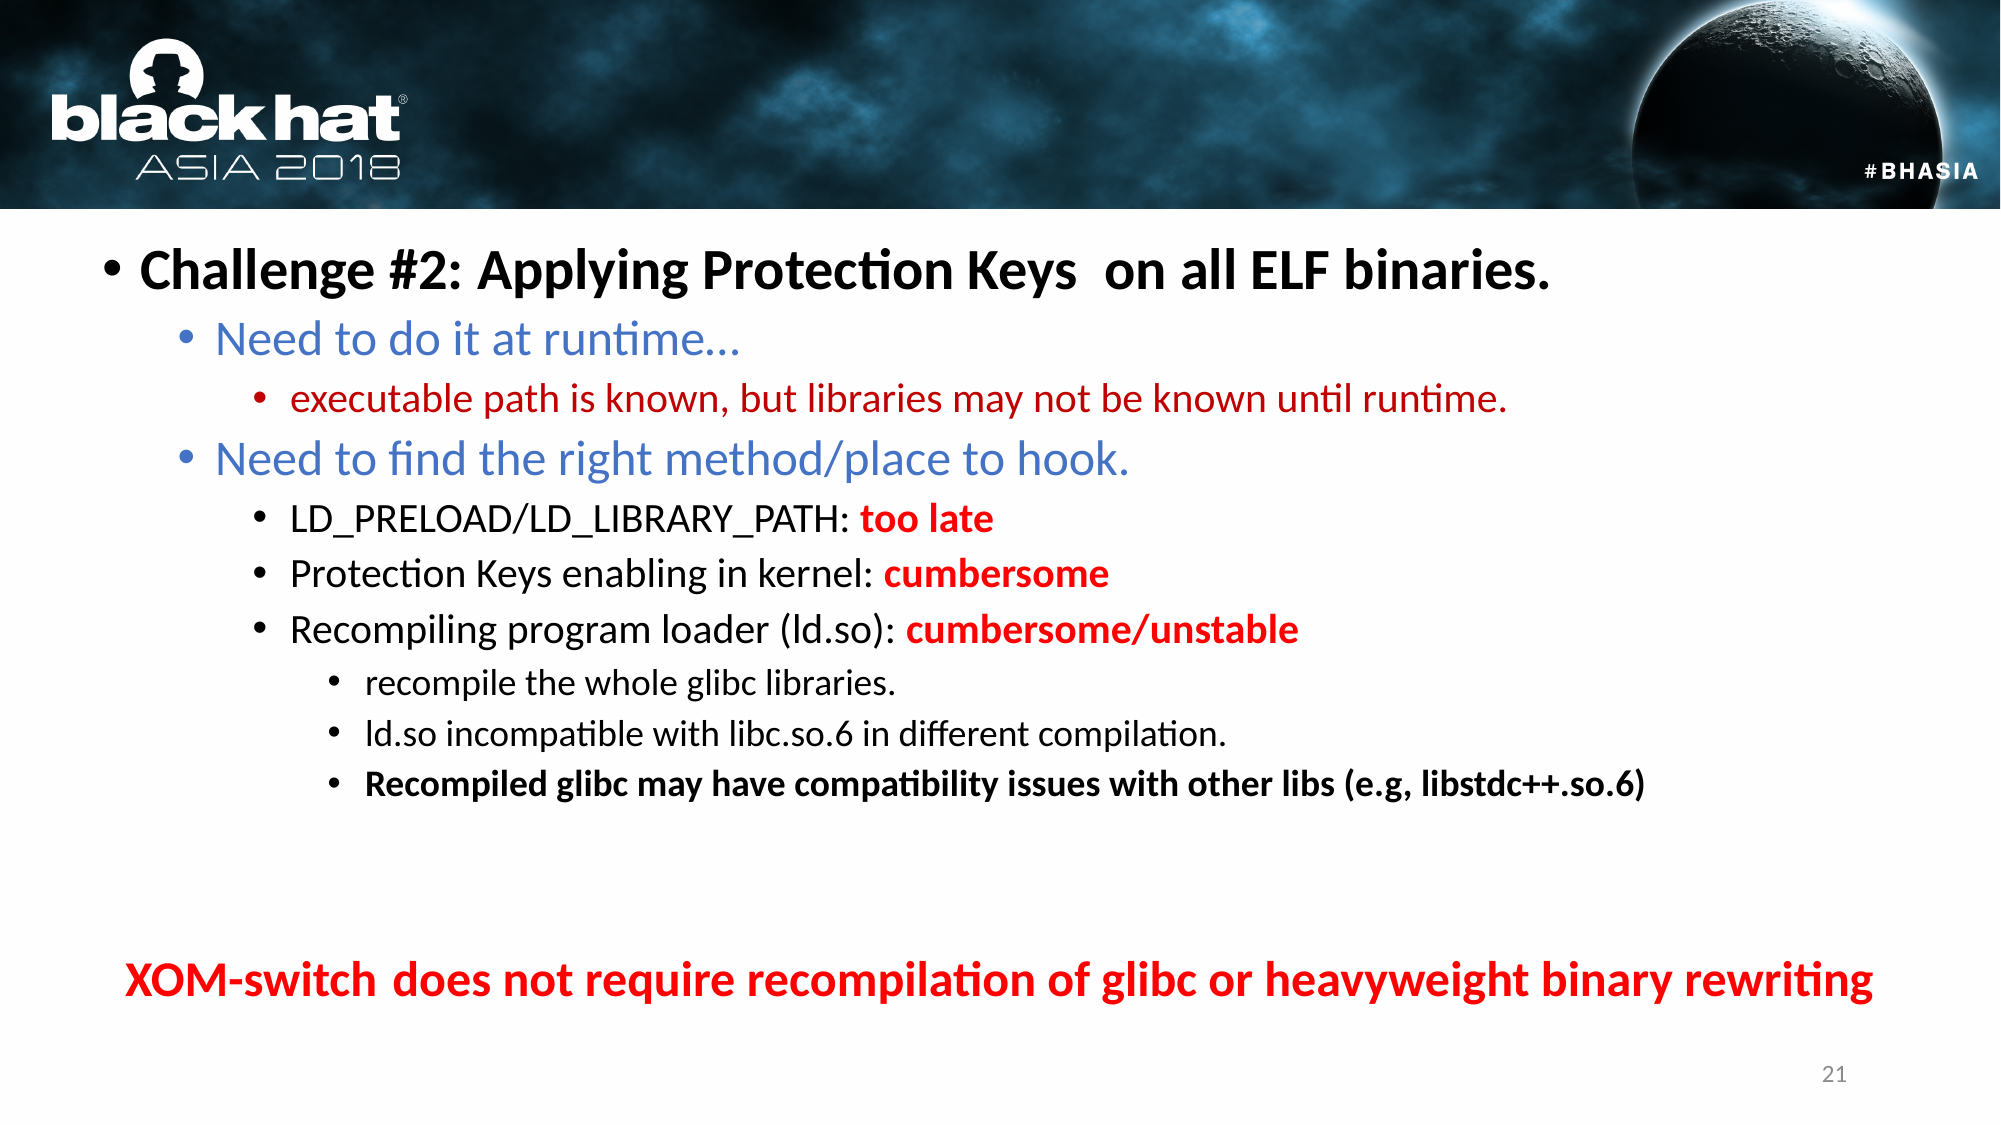

#
Challenge #2: Applying Protection Keys  on all ELF binaries.
Need to do it at runtime…
executable path is known, but libraries may not be known until runtime.
Need to find the right method/place to hook.
LD_PRELOAD/LD_LIBRARY_PATH: too late
Protection Keys enabling in kernel: cumbersome
Recompiling program loader (ld.so): cumbersome/unstable
recompile the whole glibc libraries.
ld.so incompatible with libc.so.6 in different compilation.
Recompiled glibc may have compatibility issues with other libs (e.g, libstdc++.so.6)
XOM-switch does not require recompilation of glibc or heavyweight binary rewriting
21